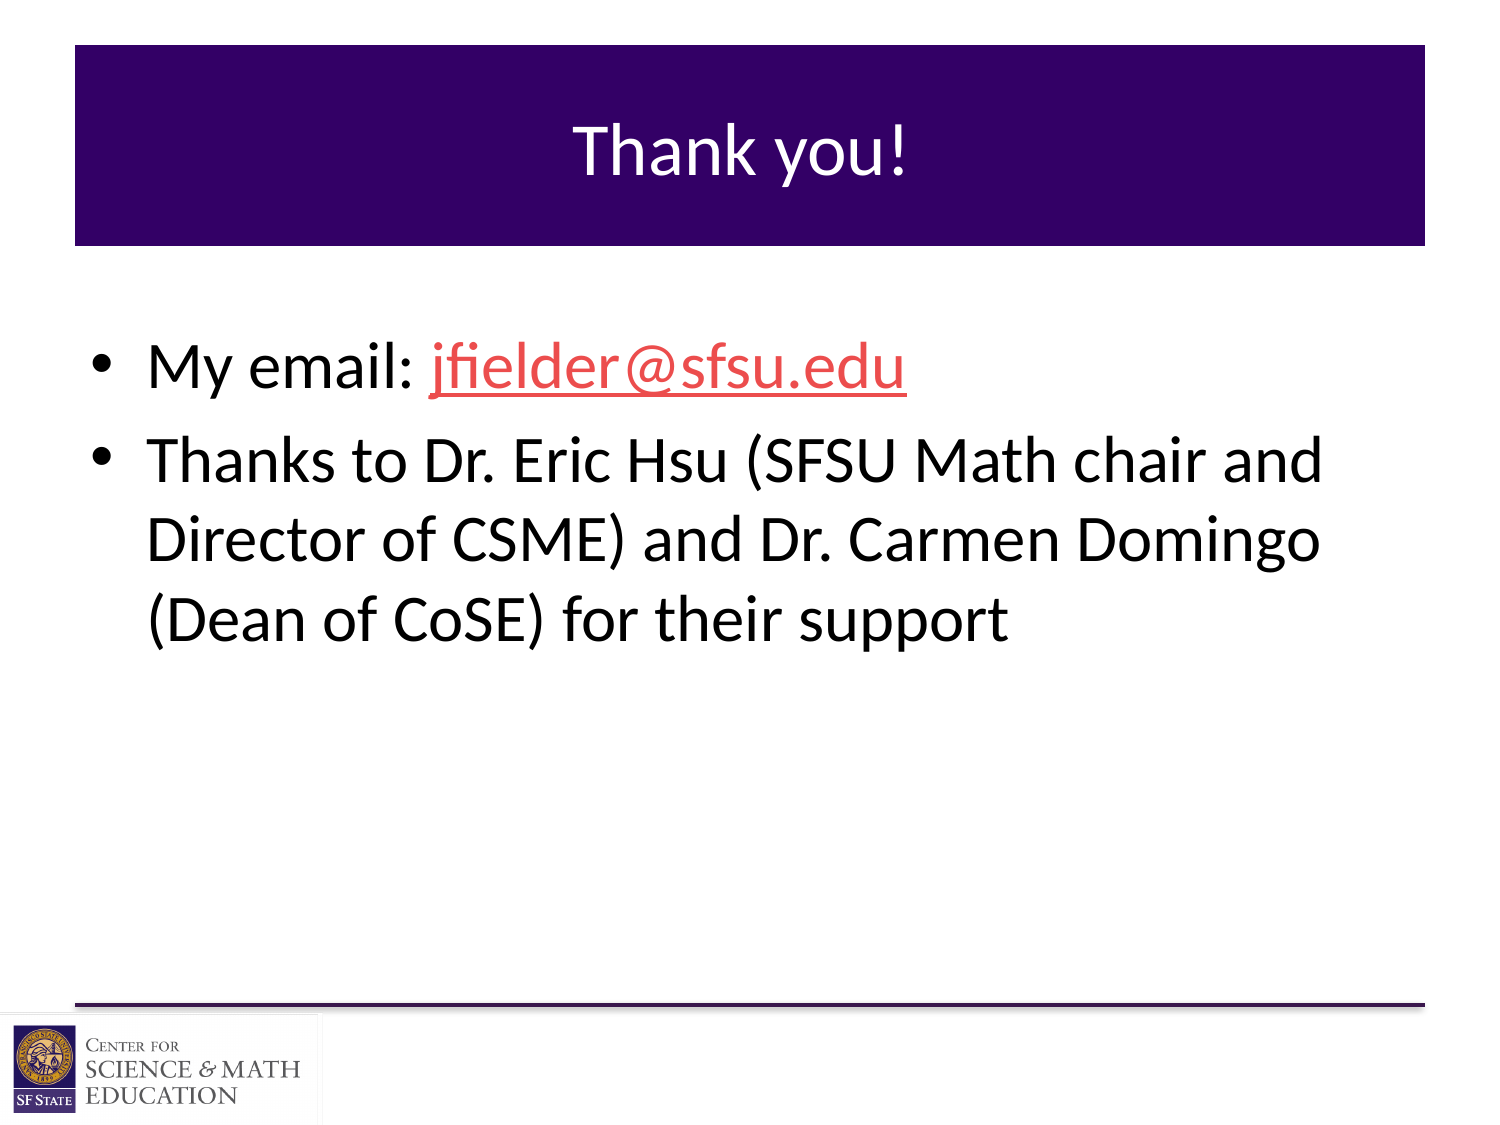

# Thank you!
My email: jfielder@sfsu.edu
Thanks to Dr. Eric Hsu (SFSU Math chair and Director of CSME) and Dr. Carmen Domingo (Dean of CoSE) for their support